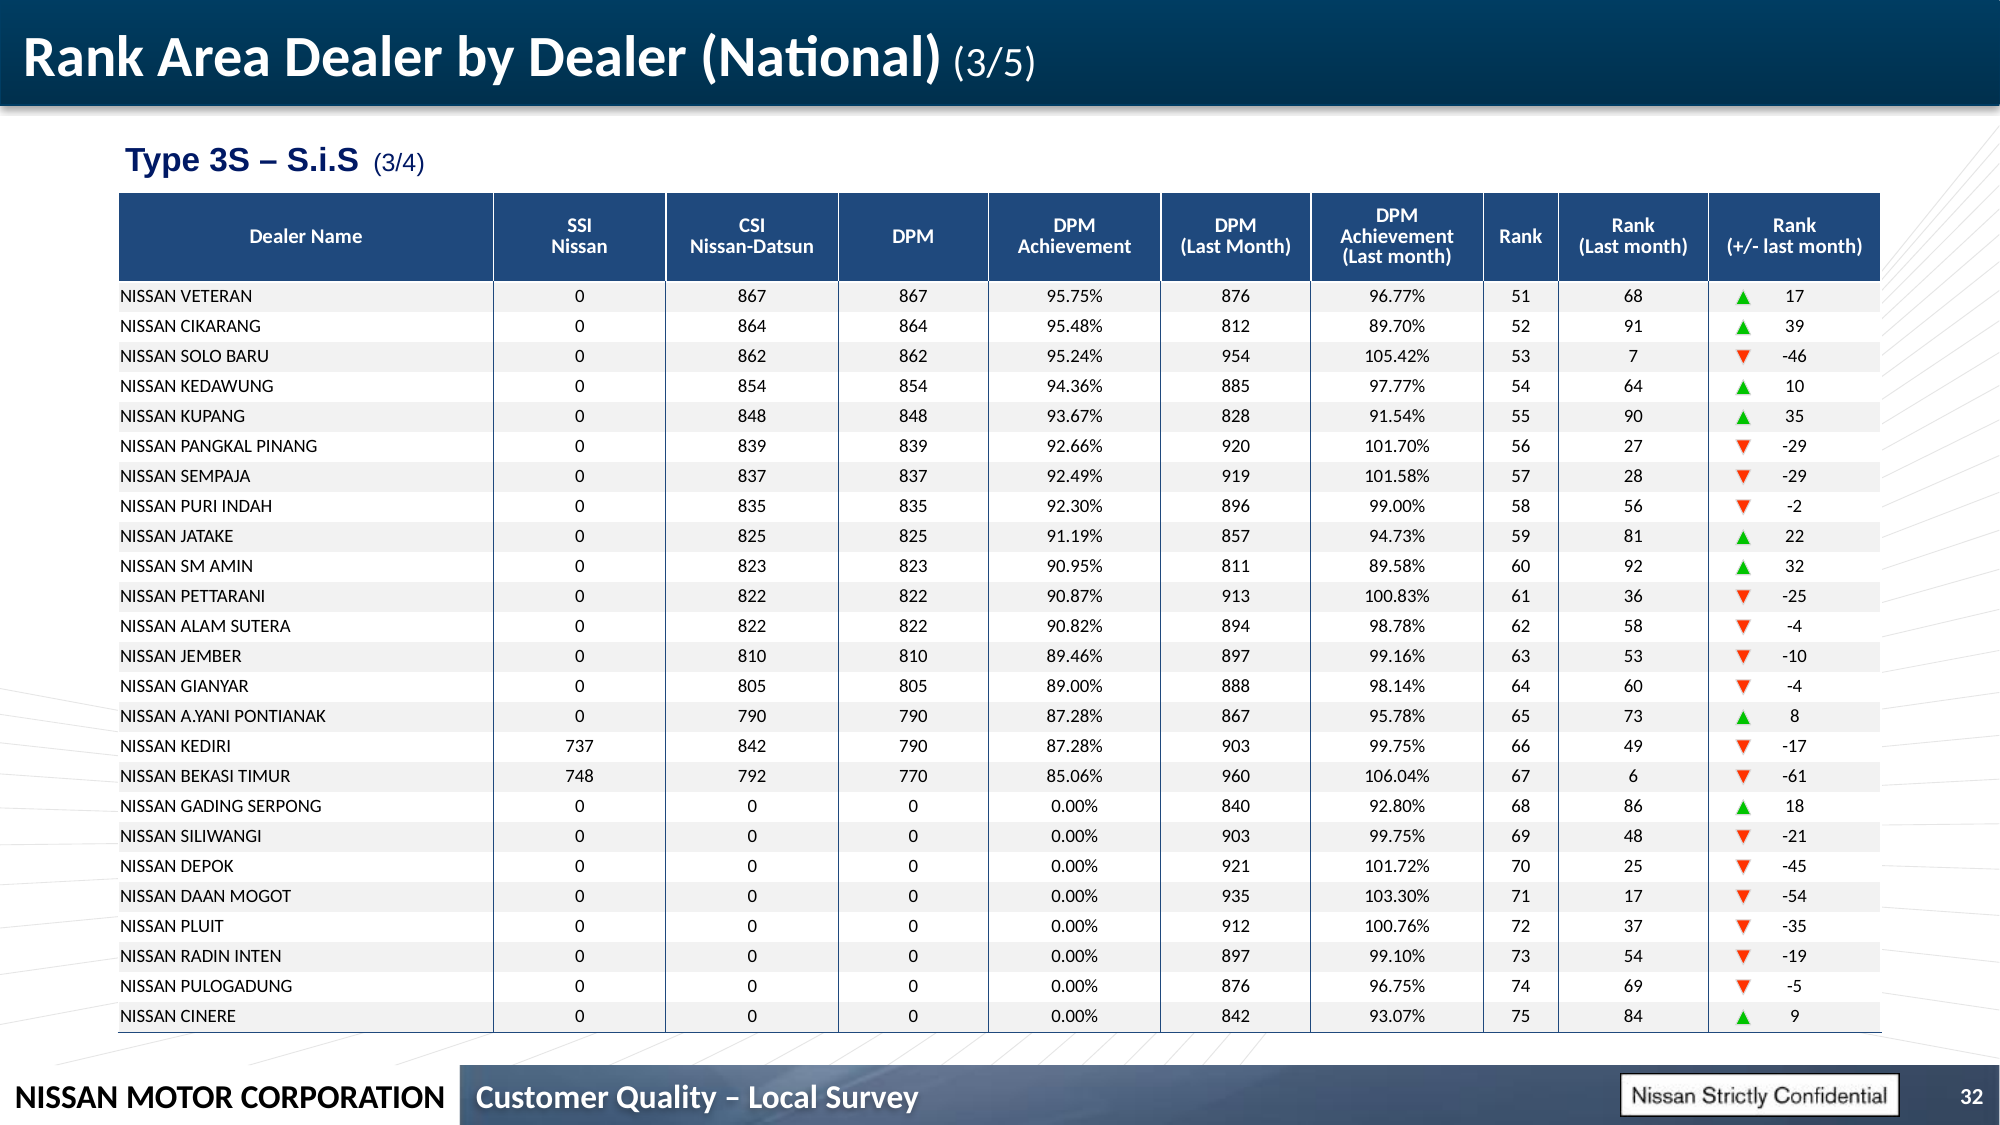

# Rank Area Dealer by Dealer (National) (3/5)
Type 3S – S.i.S  (3/4)
| Dealer Name | SSI Nissan | CSI Nissan-Datsun | DPM | DPM Achievement | DPM (Last Month) | DPM Achievement (Last month) | Rank | Rank (Last month) | Rank (+/- last month) |
| --- | --- | --- | --- | --- | --- | --- | --- | --- | --- |
| NISSAN VETERAN | 0 | 867 | 867 | 95.75% | 876 | 96.77% | 51 | 68 | 17 |
| NISSAN CIKARANG | 0 | 864 | 864 | 95.48% | 812 | 89.70% | 52 | 91 | 39 |
| NISSAN SOLO BARU | 0 | 862 | 862 | 95.24% | 954 | 105.42% | 53 | 7 | -46 |
| NISSAN KEDAWUNG | 0 | 854 | 854 | 94.36% | 885 | 97.77% | 54 | 64 | 10 |
| NISSAN KUPANG | 0 | 848 | 848 | 93.67% | 828 | 91.54% | 55 | 90 | 35 |
| NISSAN PANGKAL PINANG | 0 | 839 | 839 | 92.66% | 920 | 101.70% | 56 | 27 | -29 |
| NISSAN SEMPAJA | 0 | 837 | 837 | 92.49% | 919 | 101.58% | 57 | 28 | -29 |
| NISSAN PURI INDAH | 0 | 835 | 835 | 92.30% | 896 | 99.00% | 58 | 56 | -2 |
| NISSAN JATAKE | 0 | 825 | 825 | 91.19% | 857 | 94.73% | 59 | 81 | 22 |
| NISSAN SM AMIN | 0 | 823 | 823 | 90.95% | 811 | 89.58% | 60 | 92 | 32 |
| NISSAN PETTARANI | 0 | 822 | 822 | 90.87% | 913 | 100.83% | 61 | 36 | -25 |
| NISSAN ALAM SUTERA | 0 | 822 | 822 | 90.82% | 894 | 98.78% | 62 | 58 | -4 |
| NISSAN JEMBER | 0 | 810 | 810 | 89.46% | 897 | 99.16% | 63 | 53 | -10 |
| NISSAN GIANYAR | 0 | 805 | 805 | 89.00% | 888 | 98.14% | 64 | 60 | -4 |
| NISSAN A.YANI PONTIANAK | 0 | 790 | 790 | 87.28% | 867 | 95.78% | 65 | 73 | 8 |
| NISSAN KEDIRI | 737 | 842 | 790 | 87.28% | 903 | 99.75% | 66 | 49 | -17 |
| NISSAN BEKASI TIMUR | 748 | 792 | 770 | 85.06% | 960 | 106.04% | 67 | 6 | -61 |
| NISSAN GADING SERPONG | 0 | 0 | 0 | 0.00% | 840 | 92.80% | 68 | 86 | 18 |
| NISSAN SILIWANGI | 0 | 0 | 0 | 0.00% | 903 | 99.75% | 69 | 48 | -21 |
| NISSAN DEPOK | 0 | 0 | 0 | 0.00% | 921 | 101.72% | 70 | 25 | -45 |
| NISSAN DAAN MOGOT | 0 | 0 | 0 | 0.00% | 935 | 103.30% | 71 | 17 | -54 |
| NISSAN PLUIT | 0 | 0 | 0 | 0.00% | 912 | 100.76% | 72 | 37 | -35 |
| NISSAN RADIN INTEN | 0 | 0 | 0 | 0.00% | 897 | 99.10% | 73 | 54 | -19 |
| NISSAN PULOGADUNG | 0 | 0 | 0 | 0.00% | 876 | 96.75% | 74 | 69 | -5 |
| NISSAN CINERE | 0 | 0 | 0 | 0.00% | 842 | 93.07% | 75 | 84 | 9 |

32